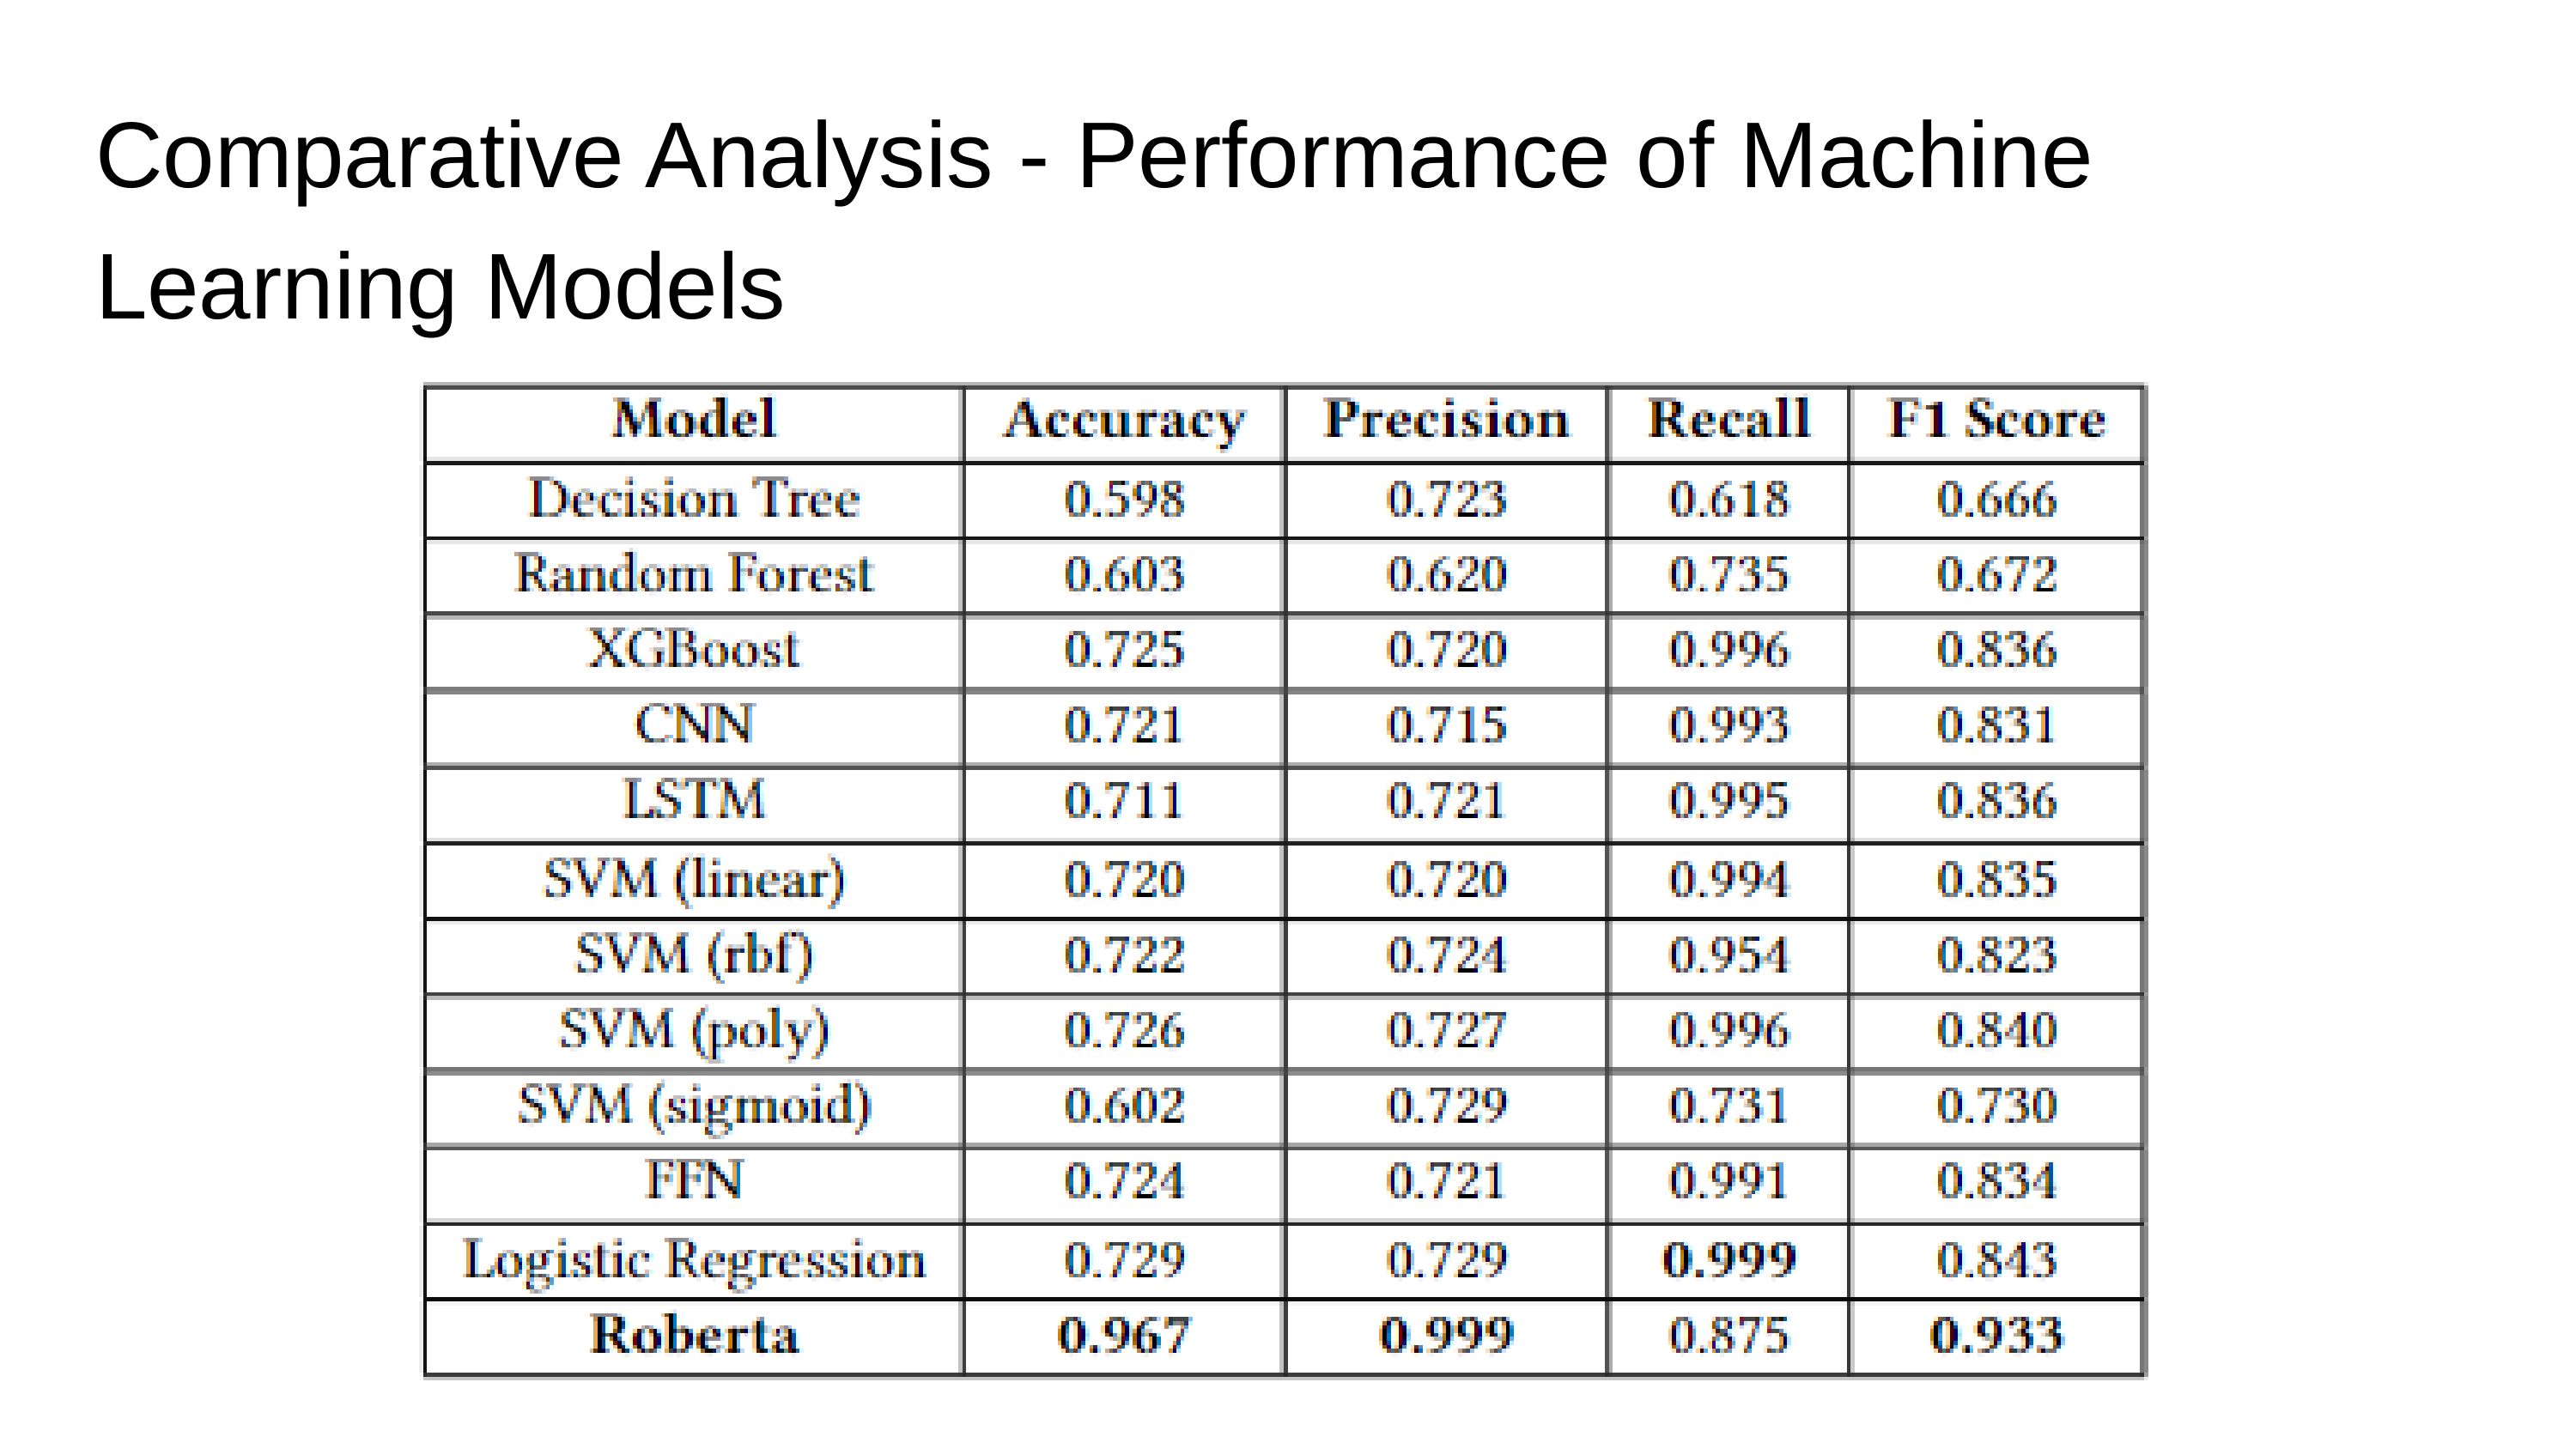

Comparative Analysis - Performance of Machine Learning Models